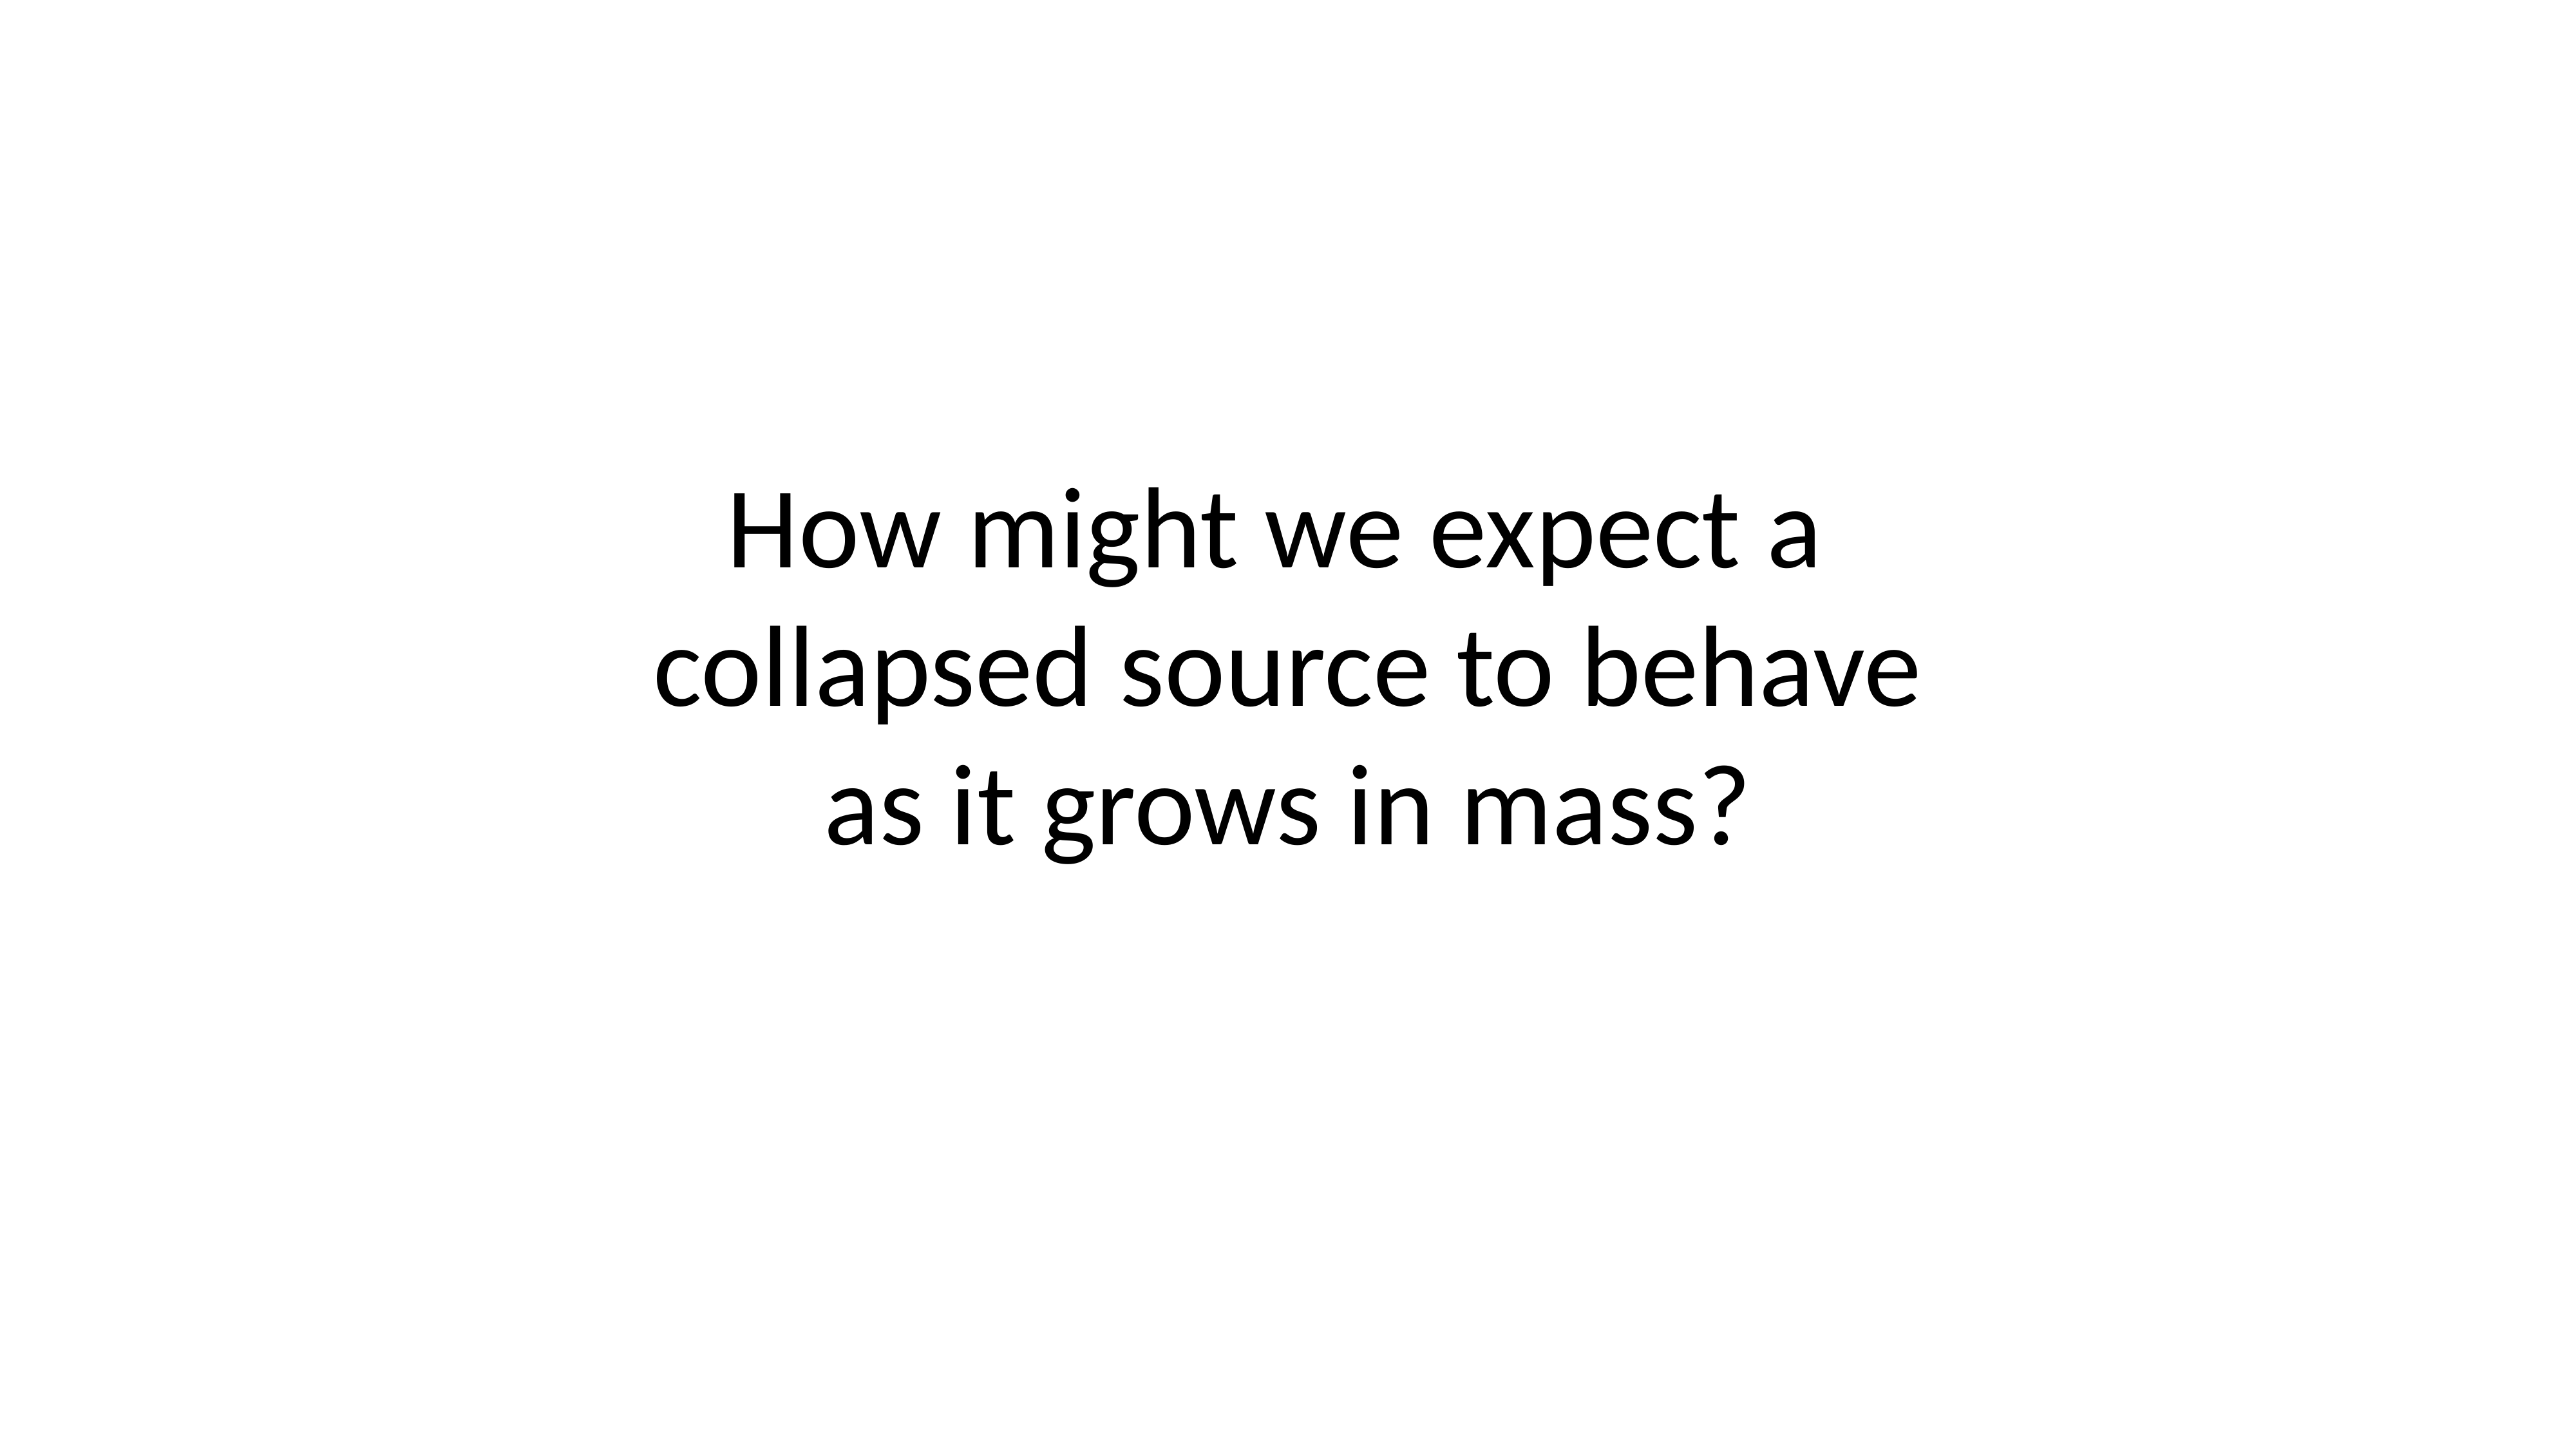

# How might we expect a
collapsed source to behave
as it grows in mass?